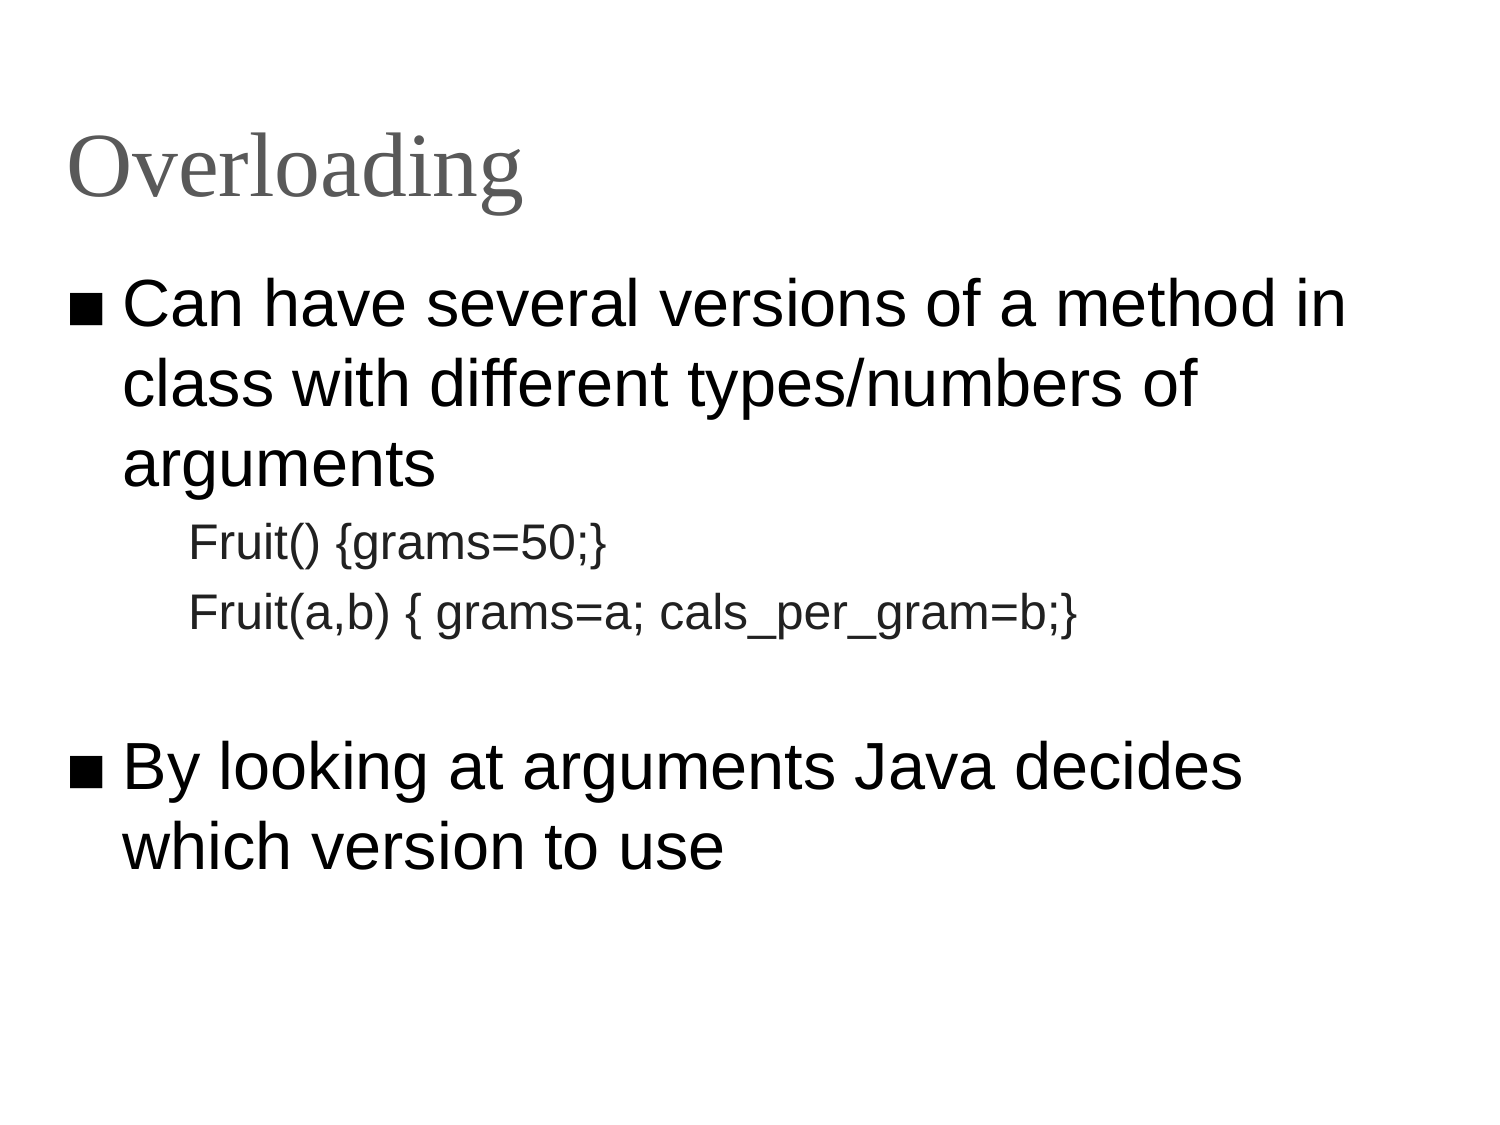

# Overloading
Can have several versions of a method in class with different types/numbers of arguments
	Fruit() {grams=50;}
  	Fruit(a,b) { grams=a; cals_per_gram=b;}

By looking at arguments Java decides which version to use